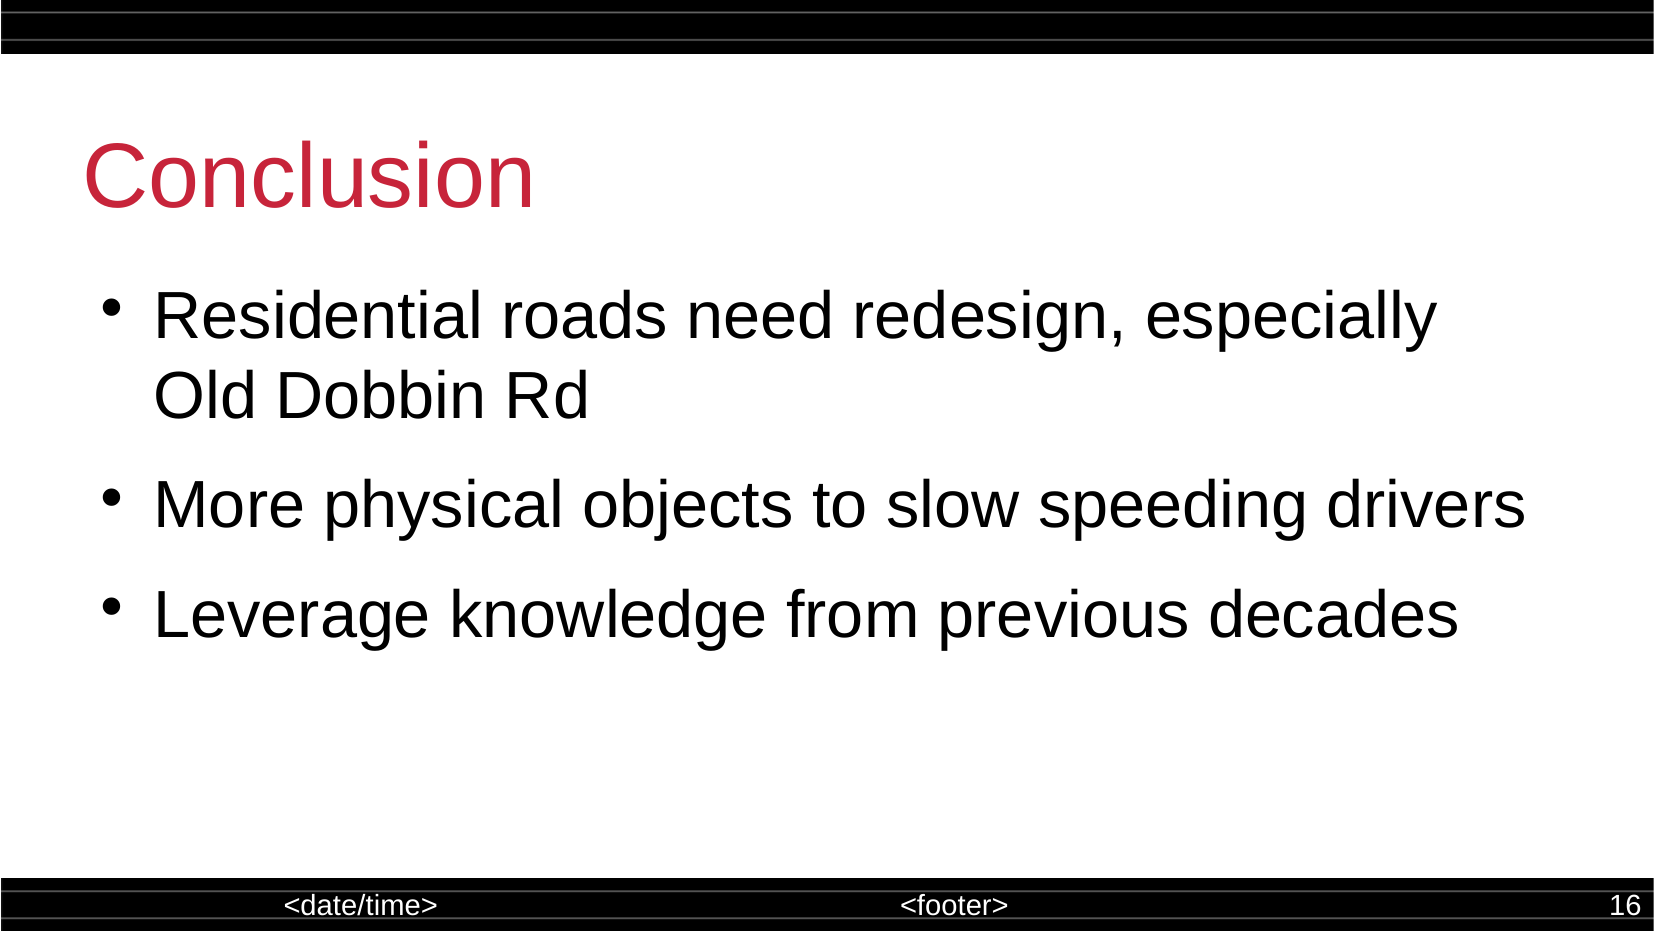

Conclusion
Residential roads need redesign, especially
Old Dobbin Rd
More physical objects to slow speeding drivers
Leverage knowledge from previous decades